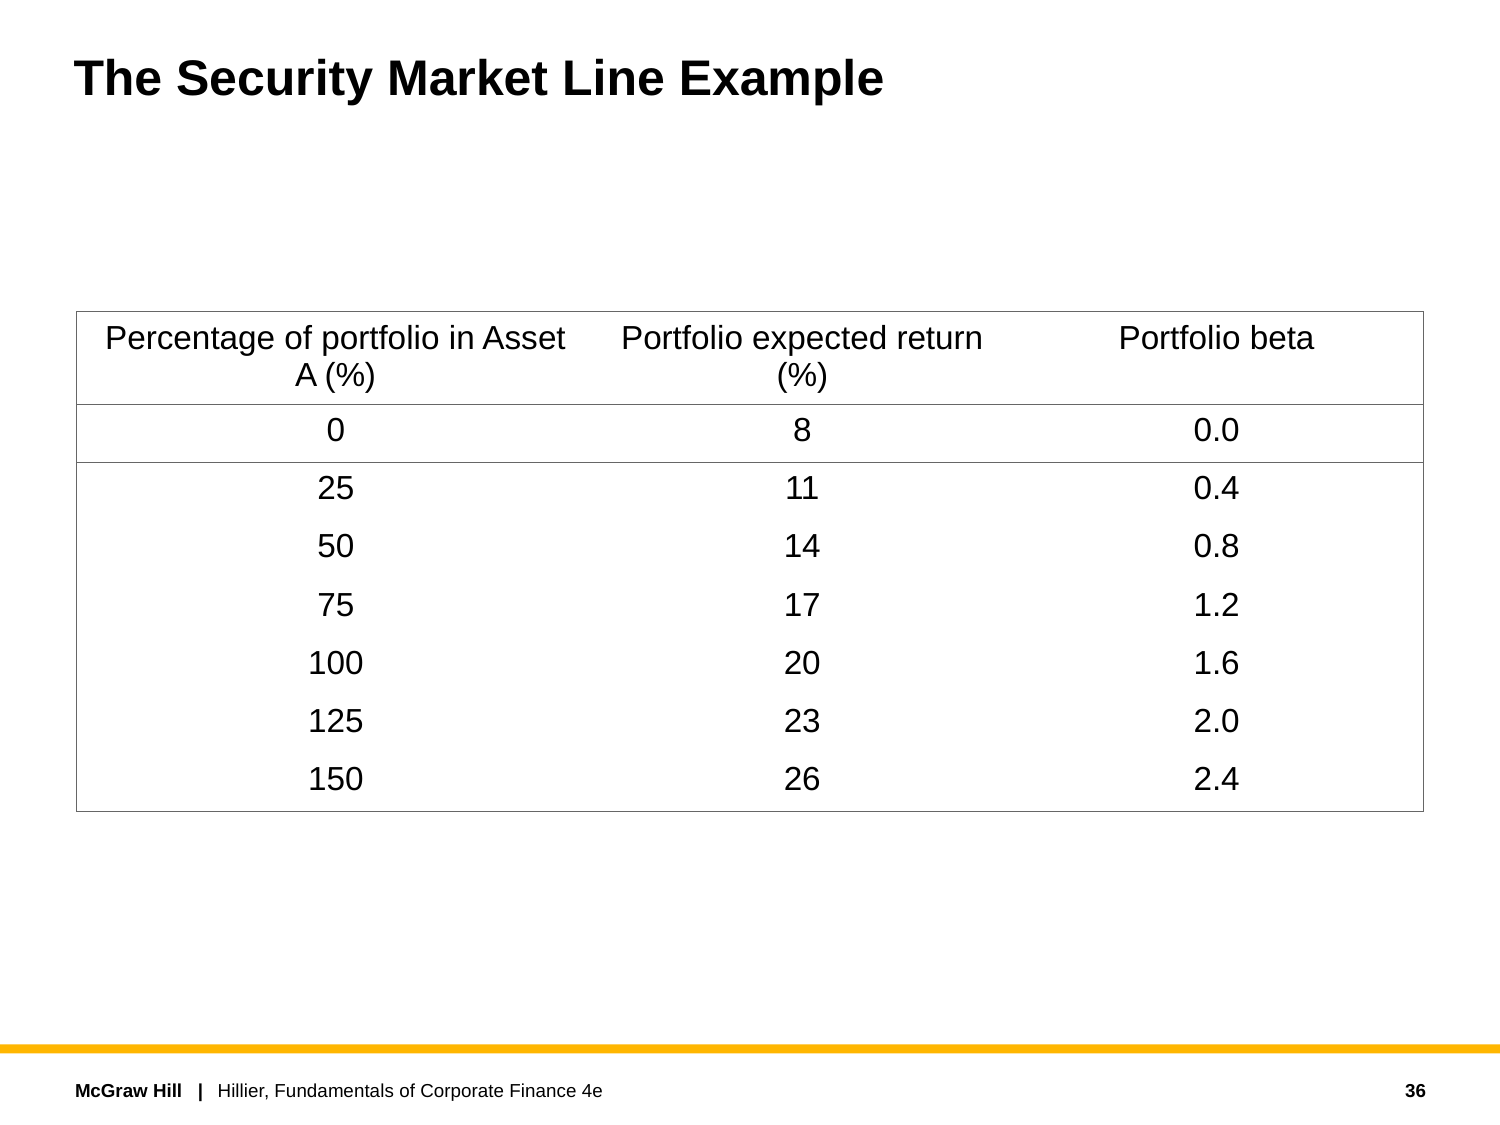

# The Security Market Line Example
| Percentage of portfolio in Asset A (%) | Portfolio expected return (%) | Portfolio beta |
| --- | --- | --- |
| 0 | 8 | 0.0 |
| 25 | 11 | 0.4 |
| 50 | 14 | 0.8 |
| 75 | 17 | 1.2 |
| 100 | 20 | 1.6 |
| 125 | 23 | 2.0 |
| 150 | 26 | 2.4 |
36
Hillier, Fundamentals of Corporate Finance 4e